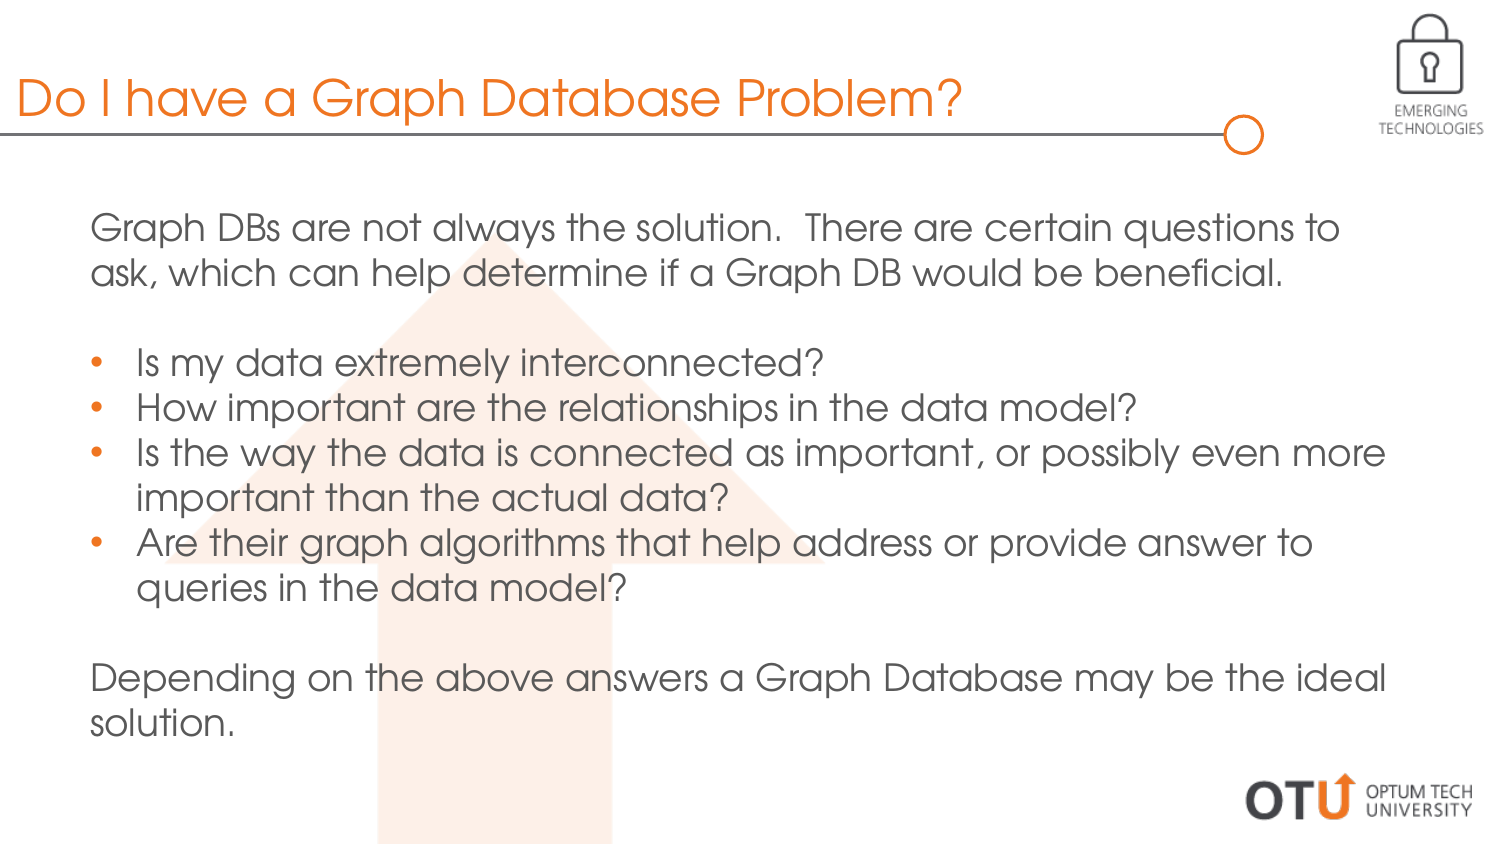

Do I have a Graph Database Problem?
Graph DBs are not always the solution.  There are certain questions to ask, which can help determine if a Graph DB would be beneficial.

Is my data extremely interconnected?
How important are the relationships in the data model?
Is the way the data is connected as important, or possibly even more important than the actual data?
Are their graph algorithms that help address or provide answer to queries in the data model?

Depending on the above answers a Graph Database may be the ideal solution.